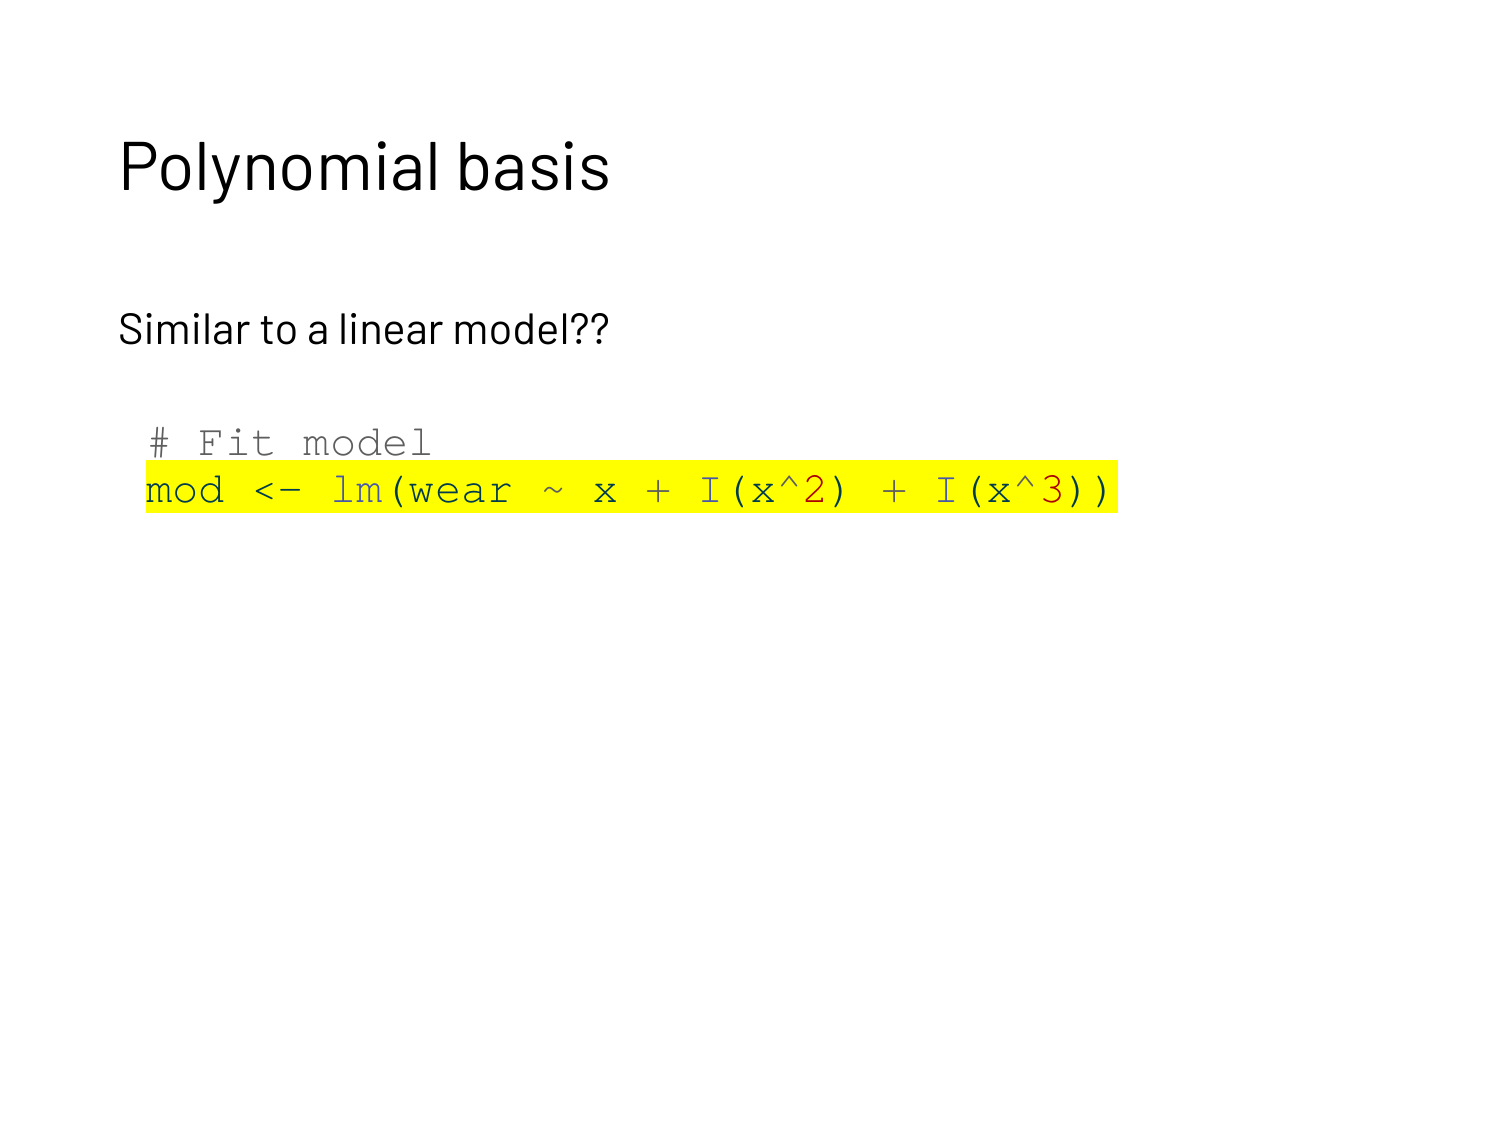

# Polynomial basis
Similar to a linear model??
# Fit model
mod <- lm(wear ~ x + I(x^2) + I(x^3))